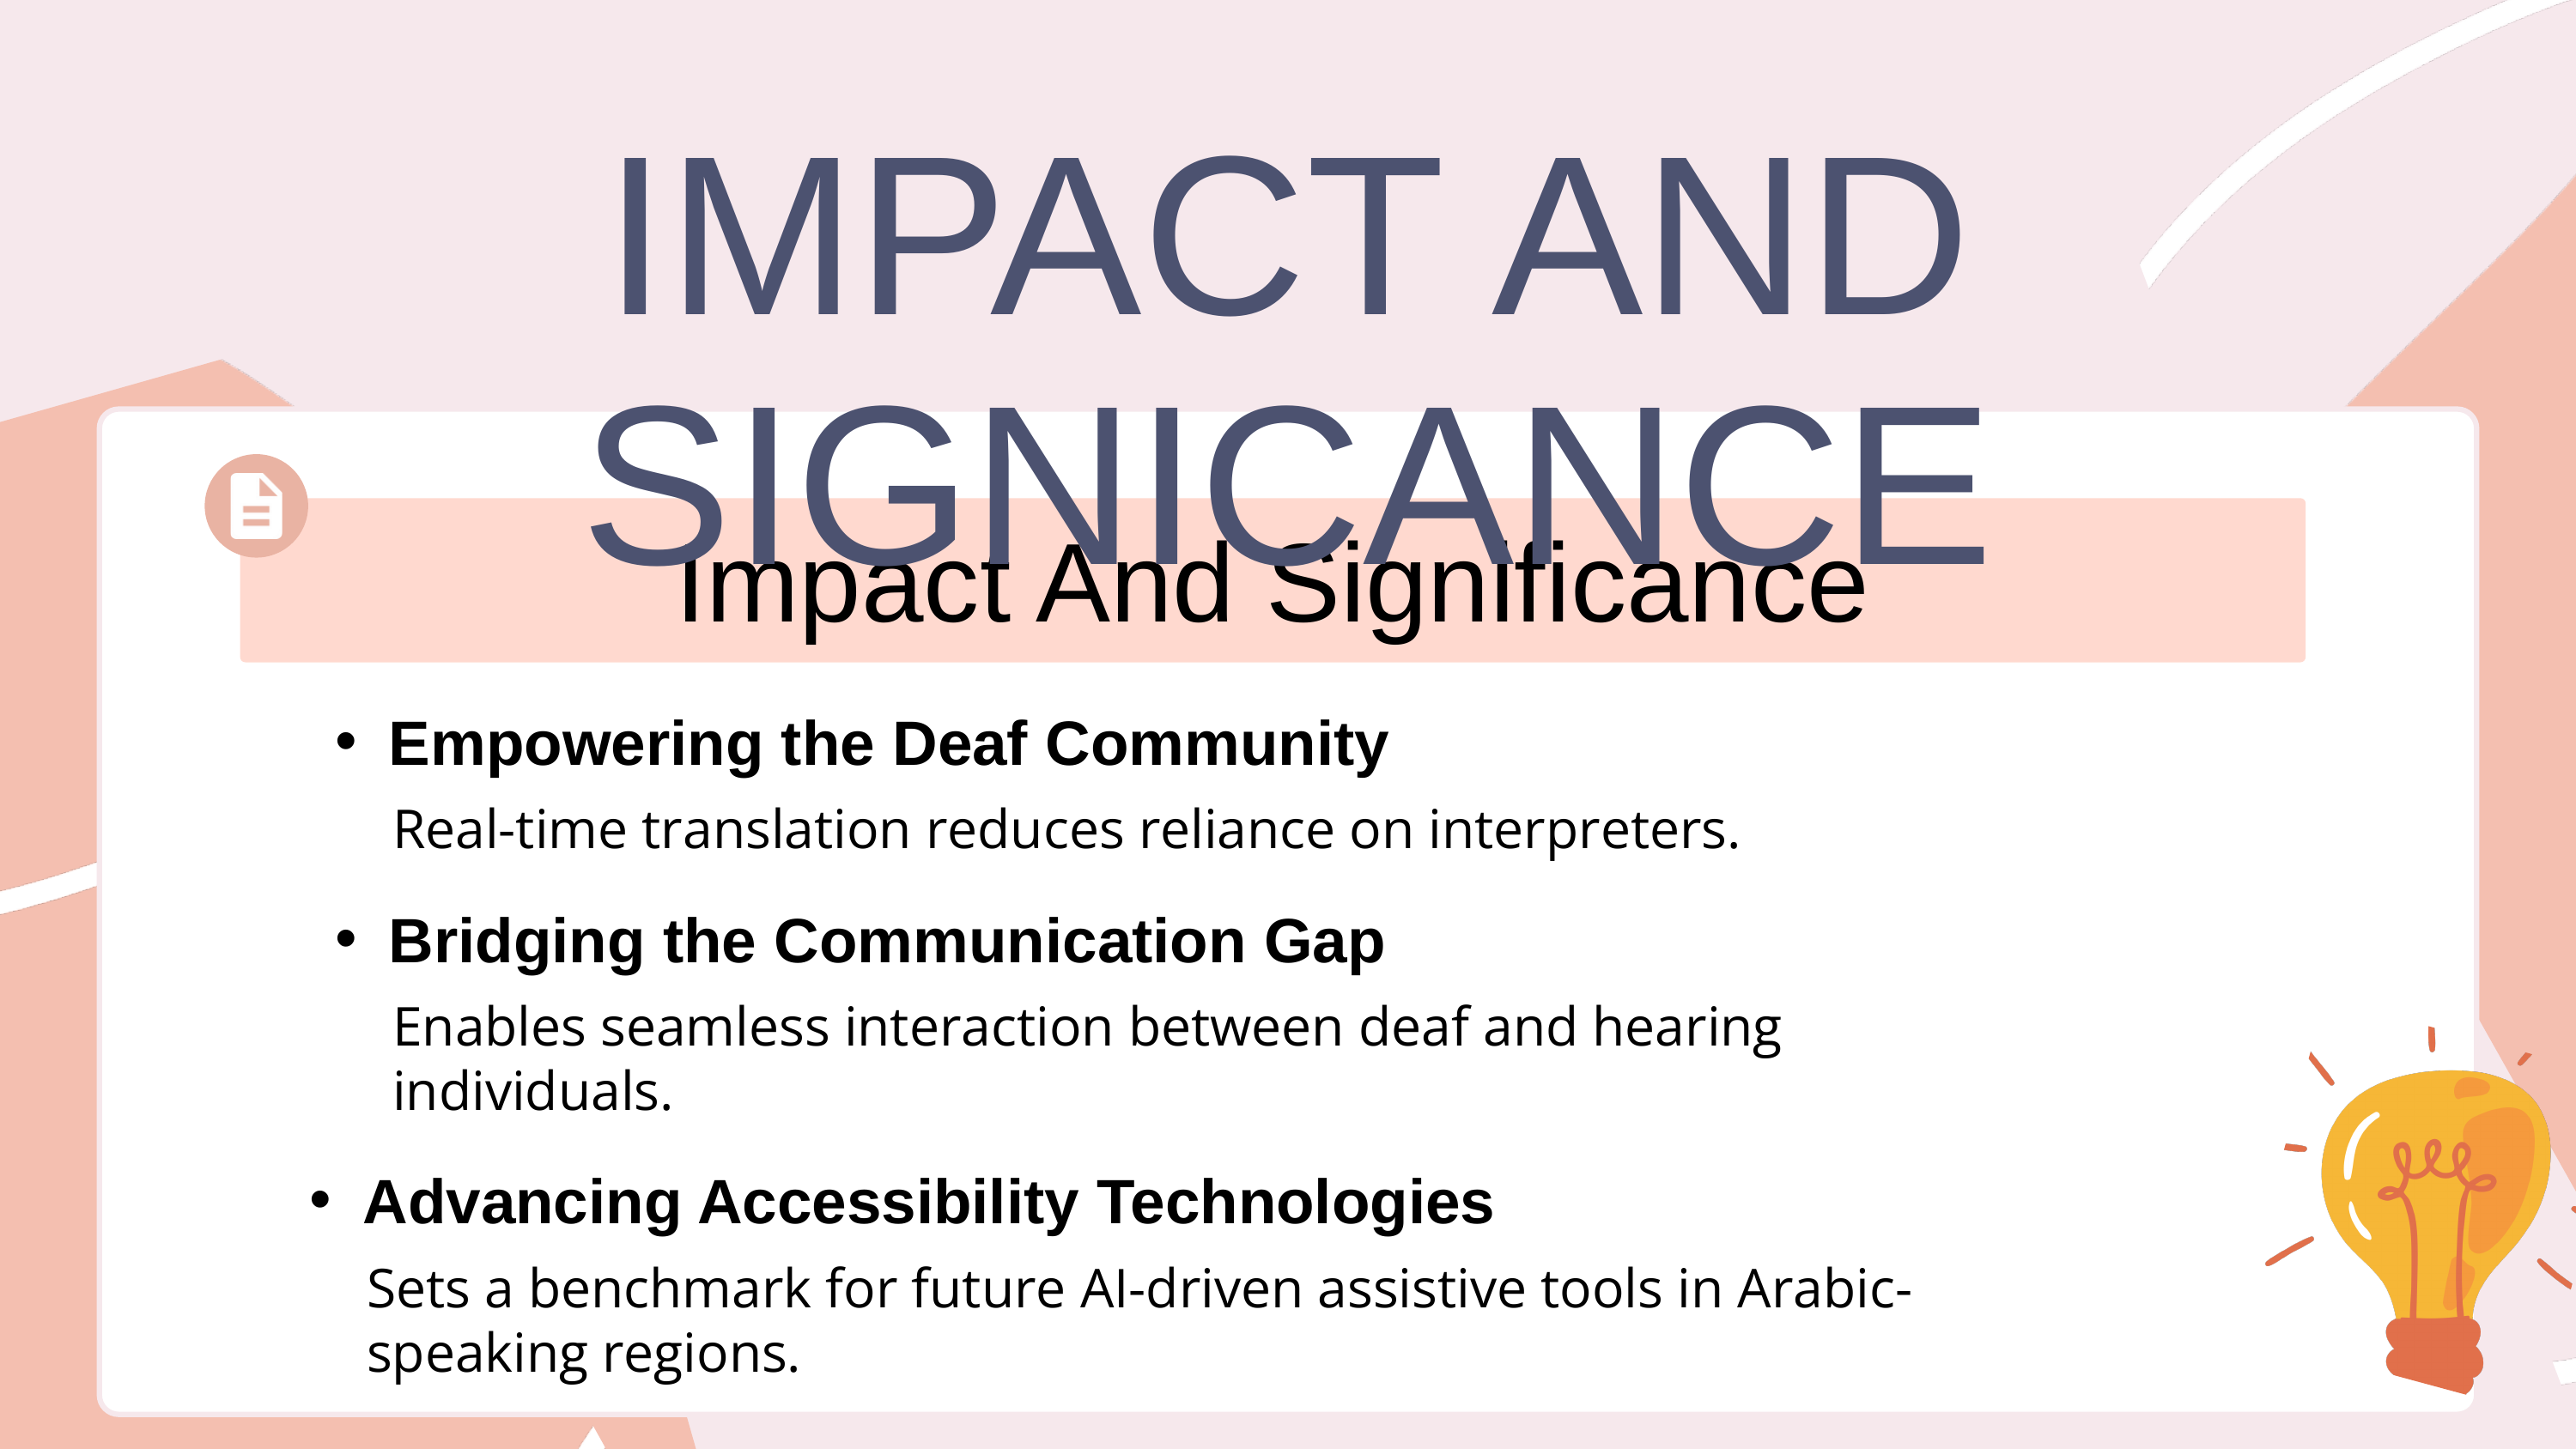

IMPACT AND SIGNICANCE

Impact And Significance

Empowering the Deaf Community
Real-time translation reduces reliance on interpreters.
Bridging the Communication Gap
Enables seamless interaction between deaf and hearing individuals.

Advancing Accessibility Technologies
Sets a benchmark for future AI-driven assistive tools in Arabic-speaking regions.